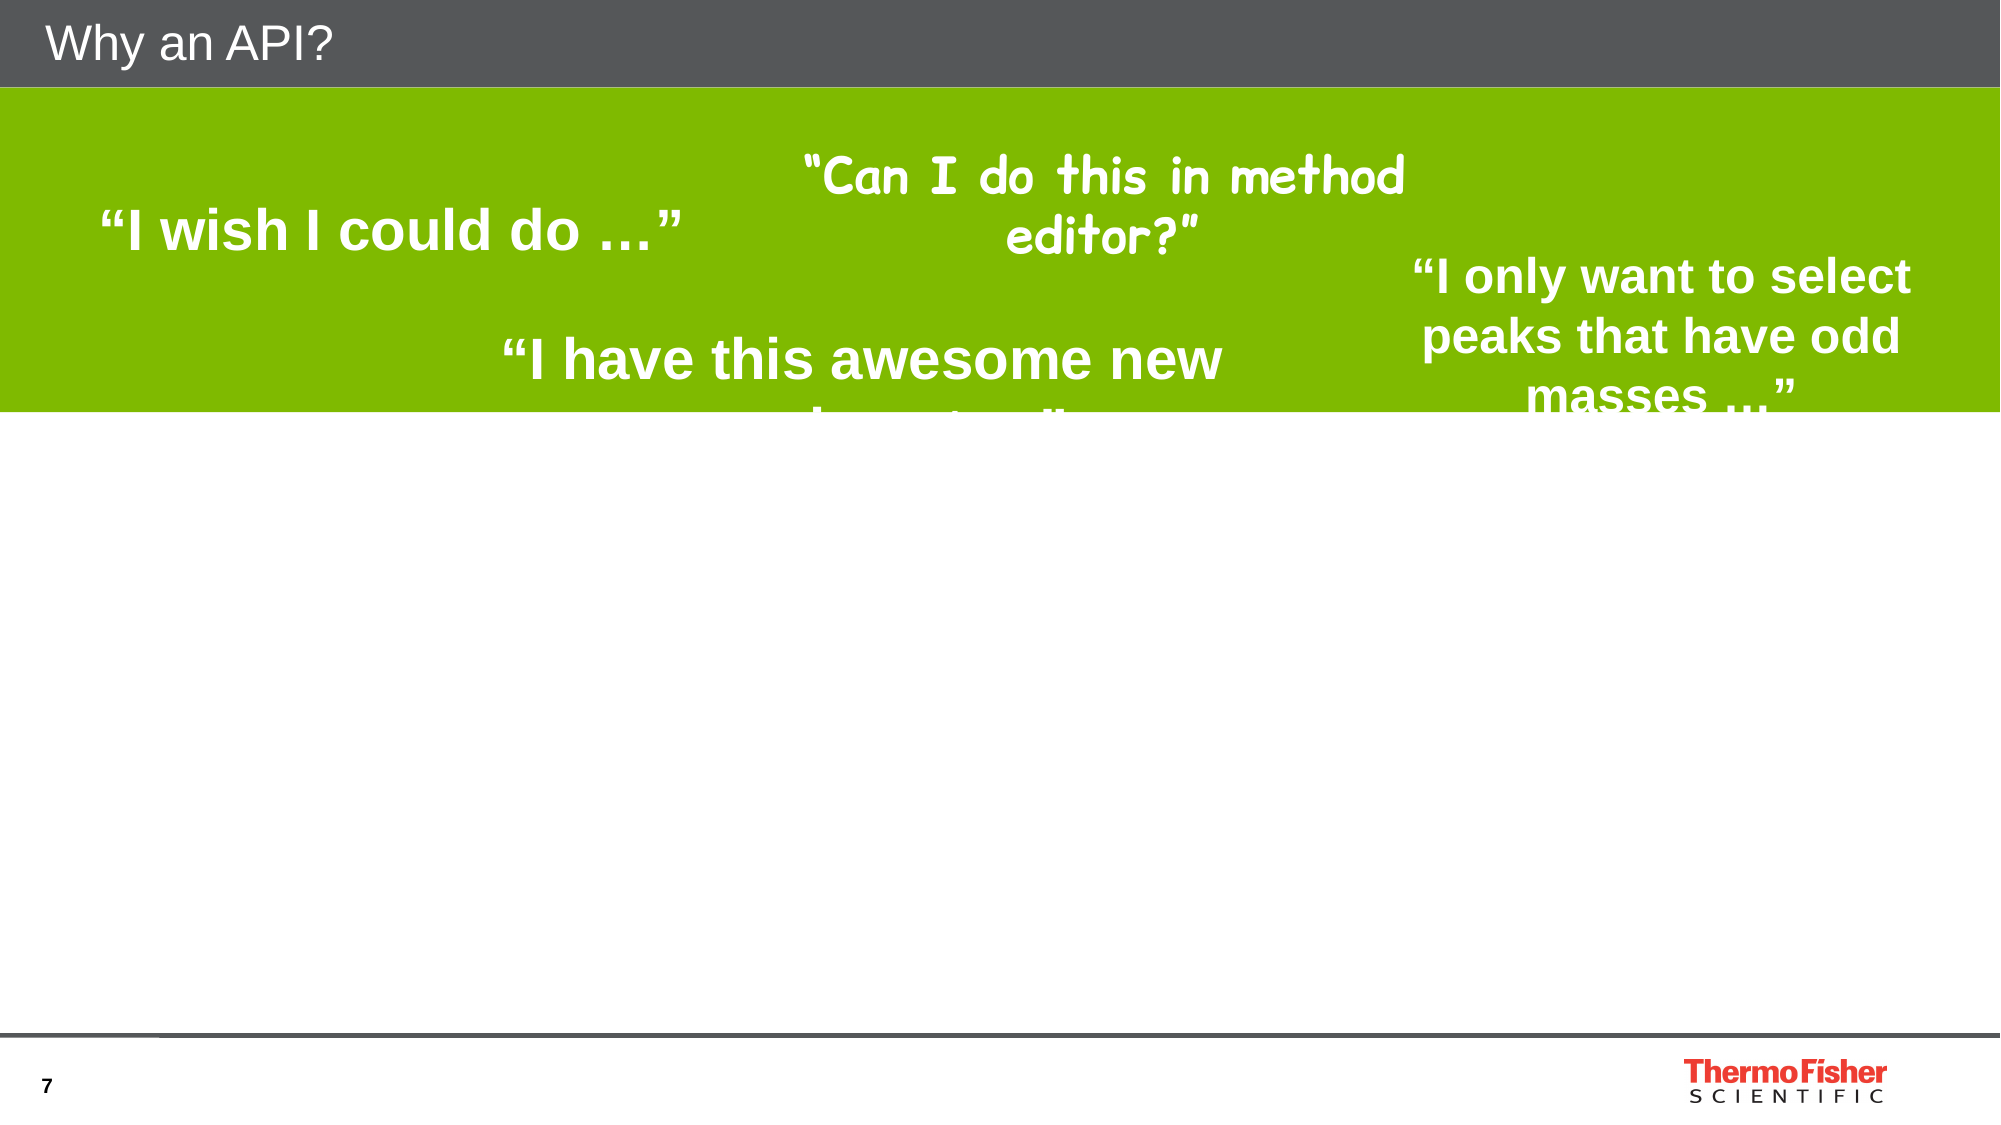

# Why an API?

“Can I do this in method editor?”
“I wish I could do …”
“I only want to select peaks that have odd masses …”
“I have this awesome new experiment …”